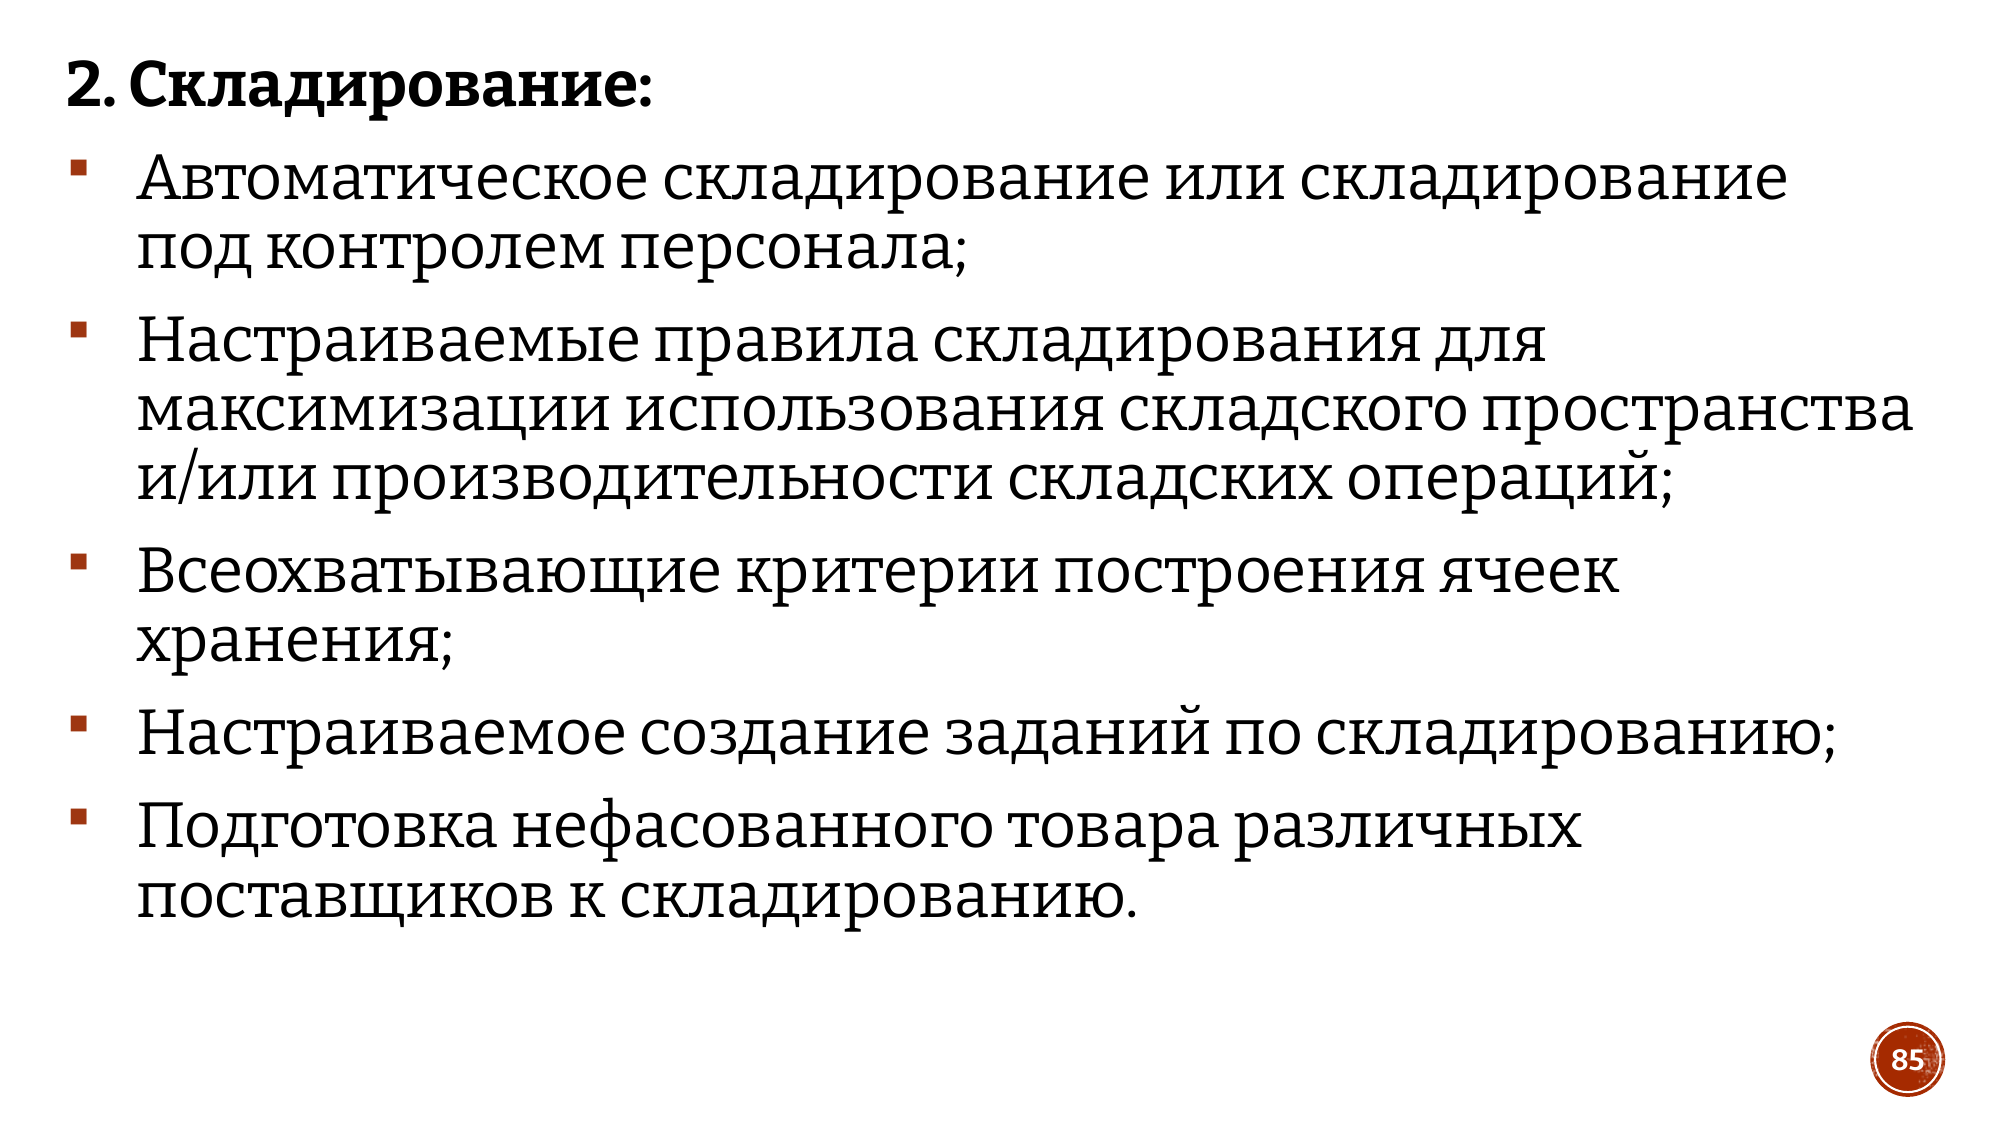

2. Складирование:
Автоматическое складирование или складирование под контролем персонала;
Настраиваемые правила складирования для максимизации использования складского пространства и/или производительности складских операций;
Всеохватывающие критерии построения ячеек хранения;
Настраиваемое создание заданий по складированию;
Подготовка нефасованного товара различных поставщиков к складированию.
85